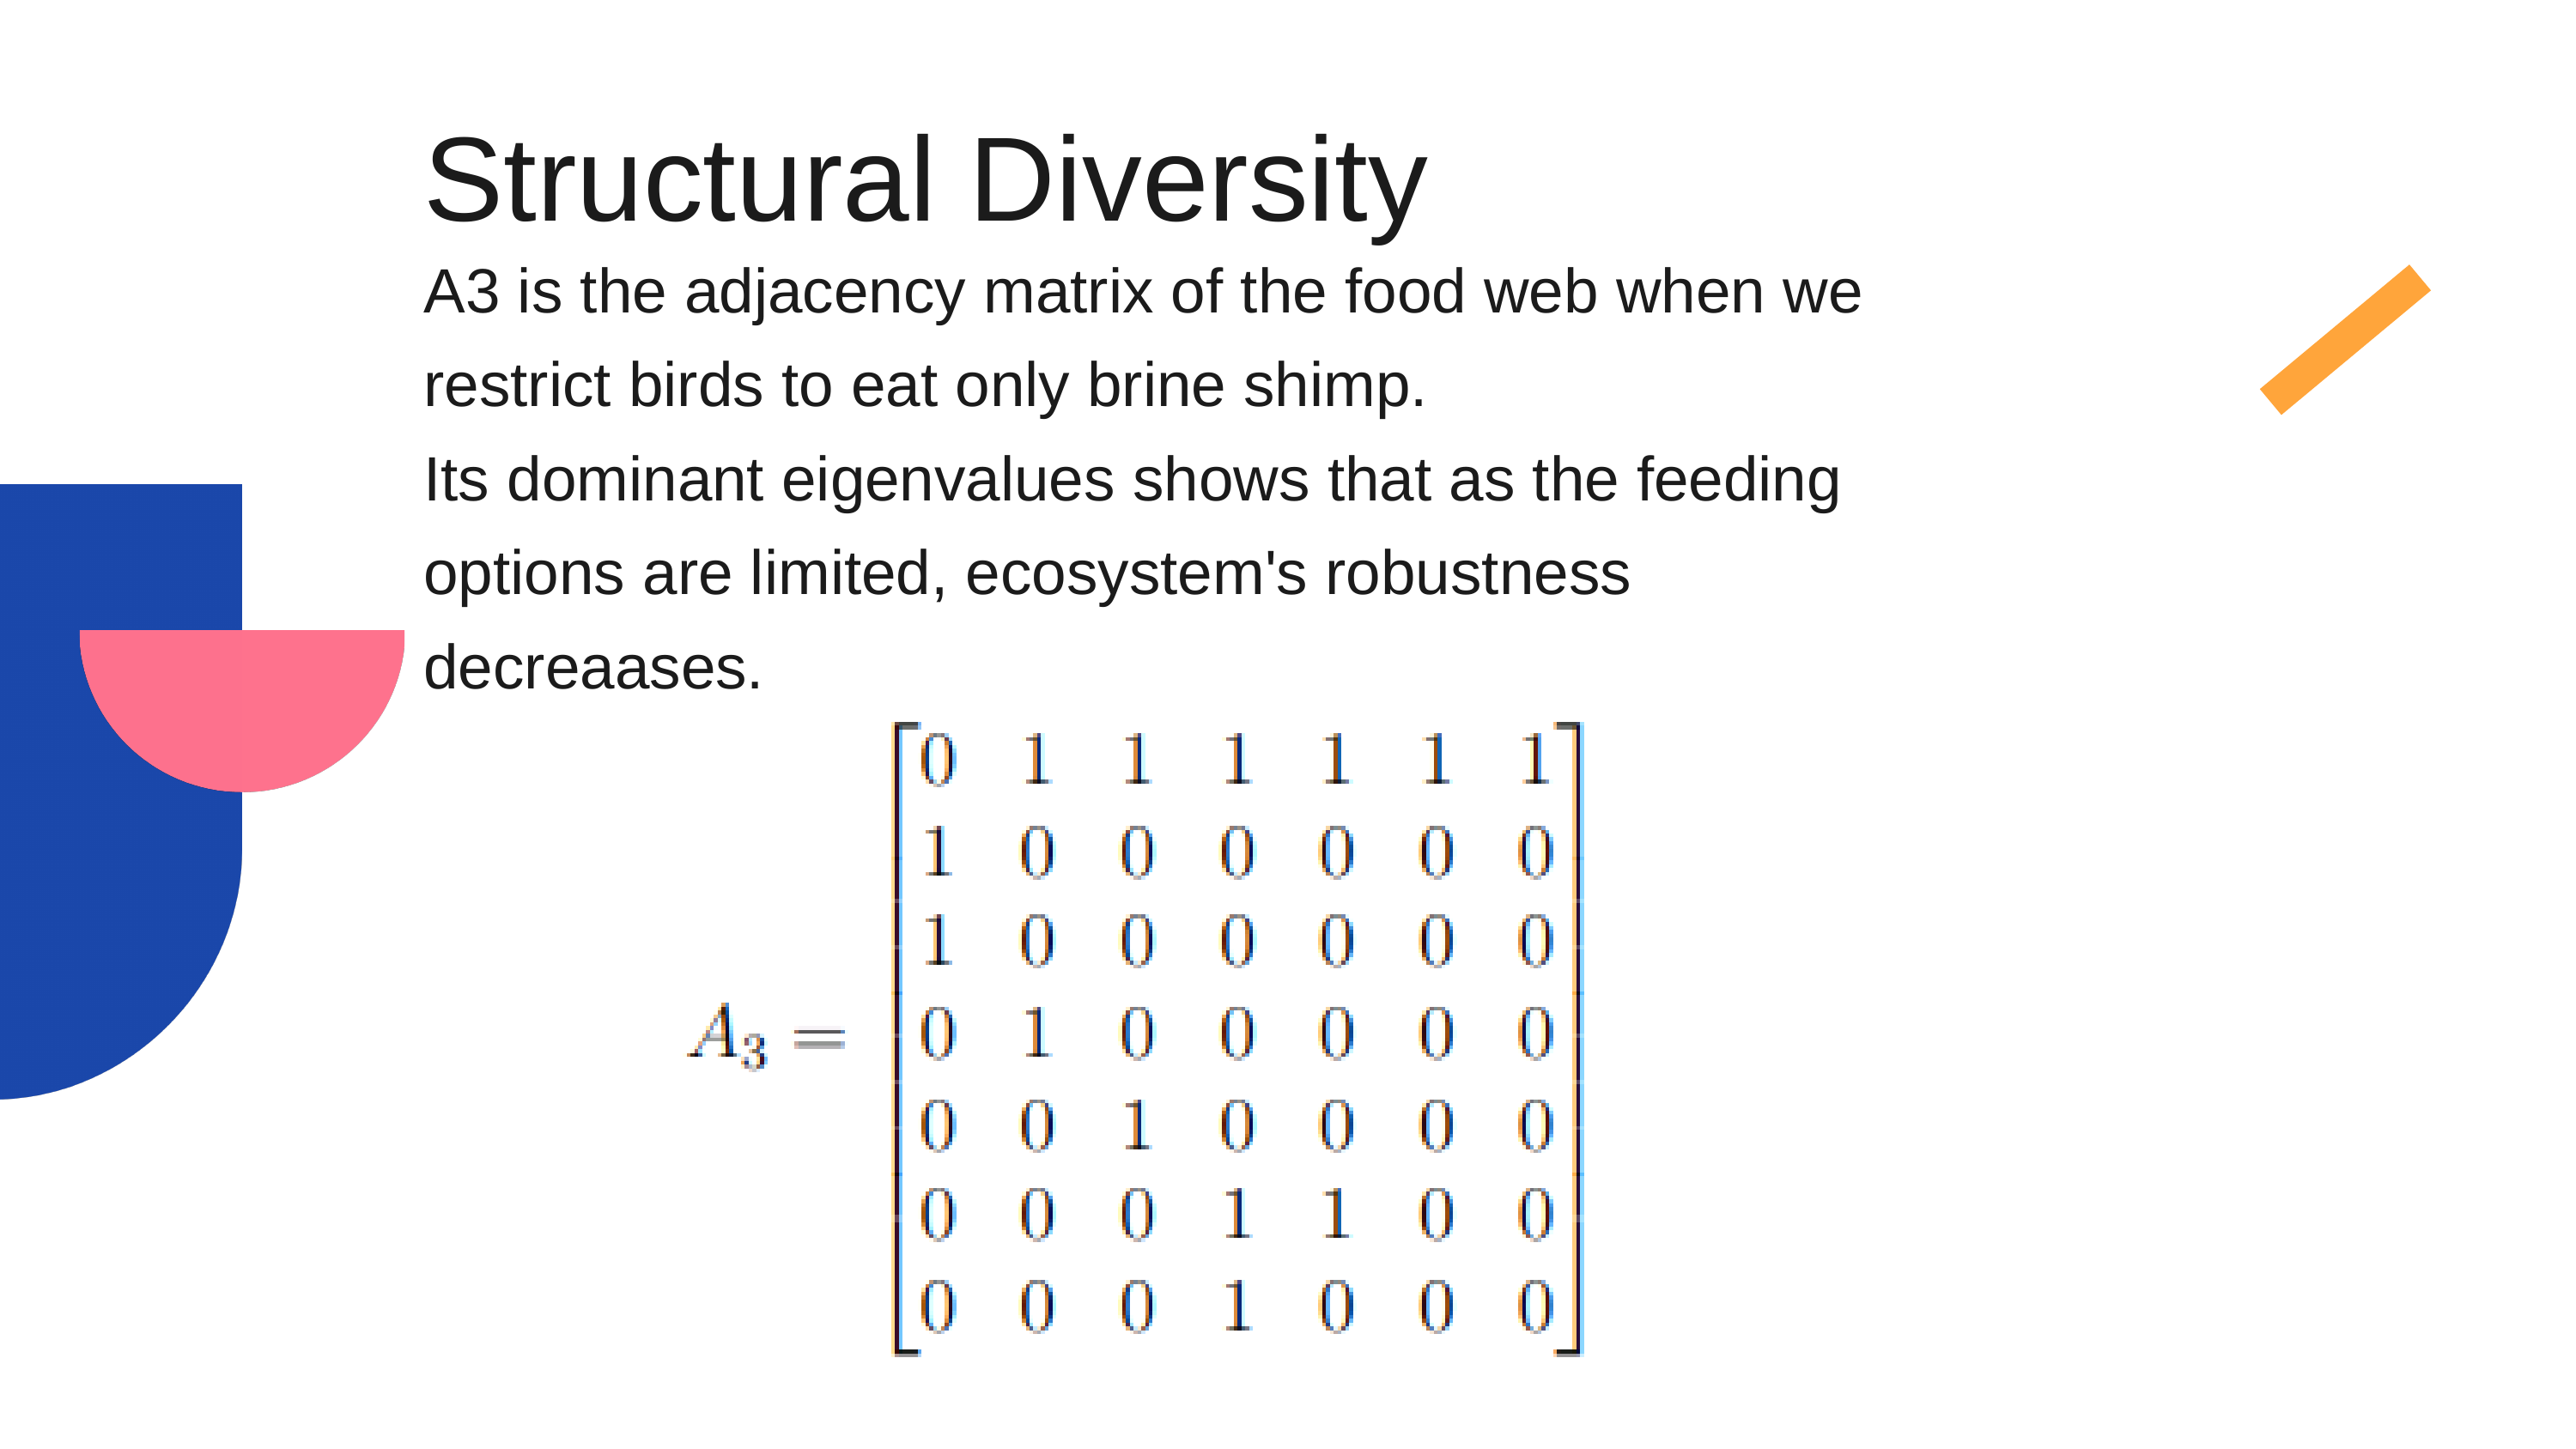

Structural Diversity
A3 is the adjacency matrix of the food web when we restrict birds to eat only brine shimp.
Its dominant eigenvalues shows that as the feeding options are limited, ecosystem's robustness decreaases.